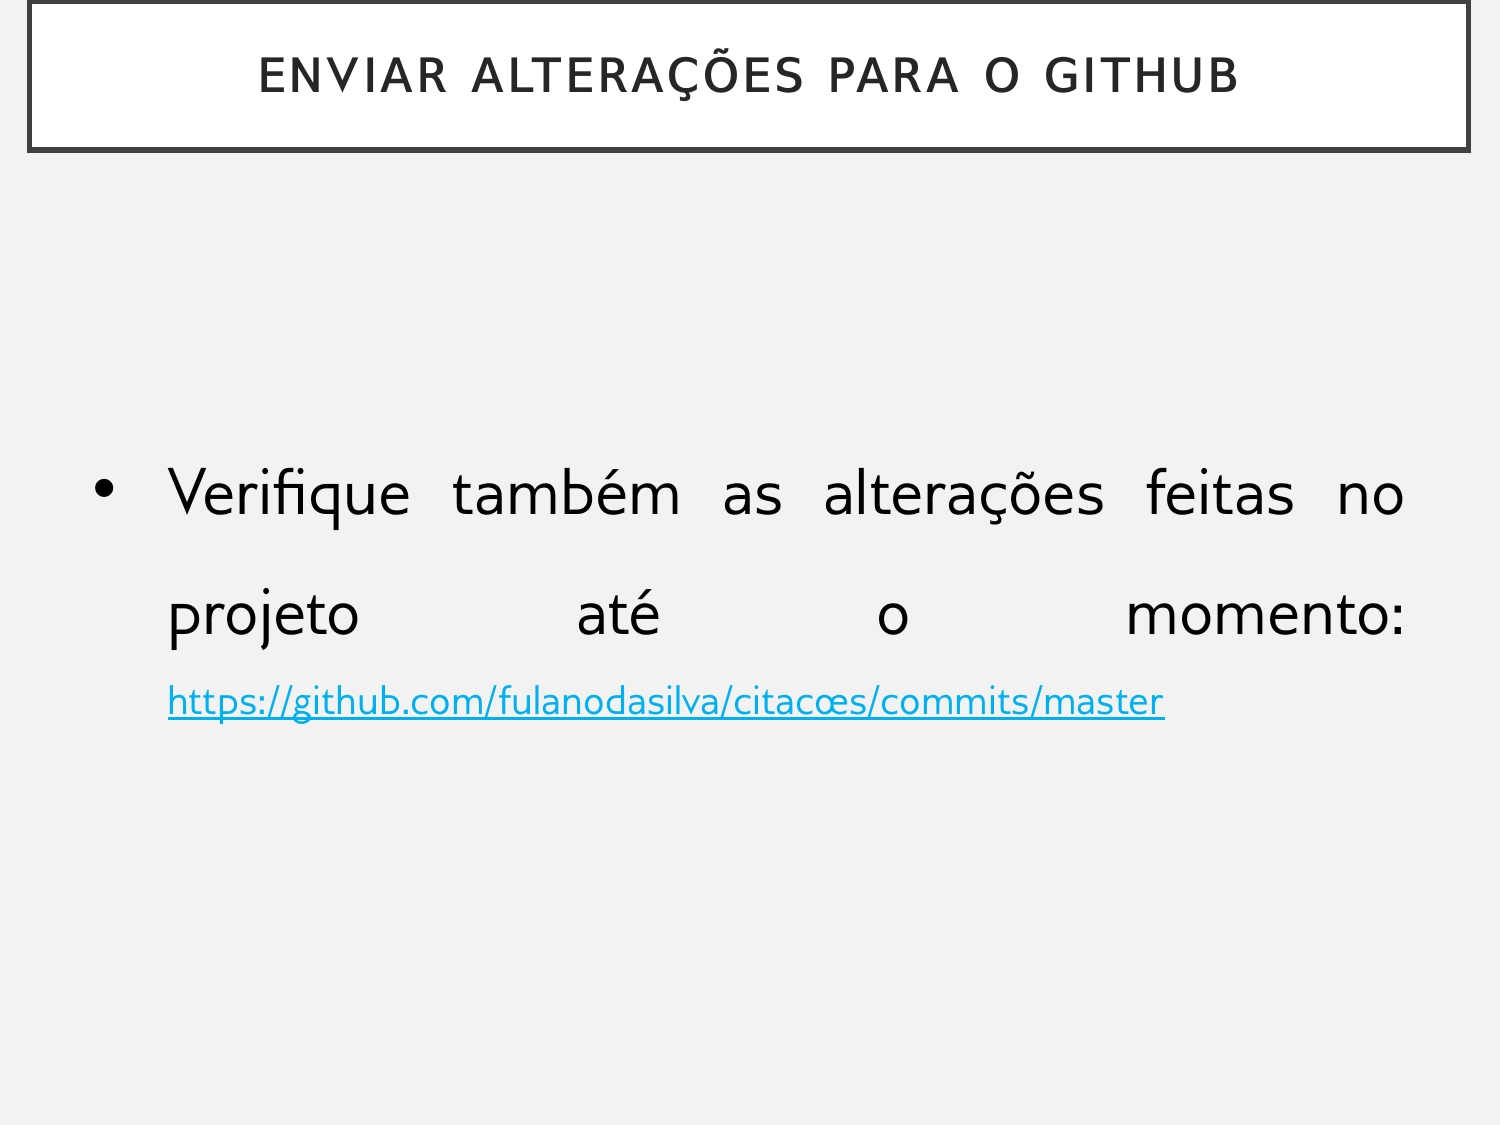

# ENVIAR ALTERAÇÕES PARA O GITHUB
Verifique também as alterações feitas no projeto até o momento: https://github.com/fulanodasilva/citacoes/commits/master